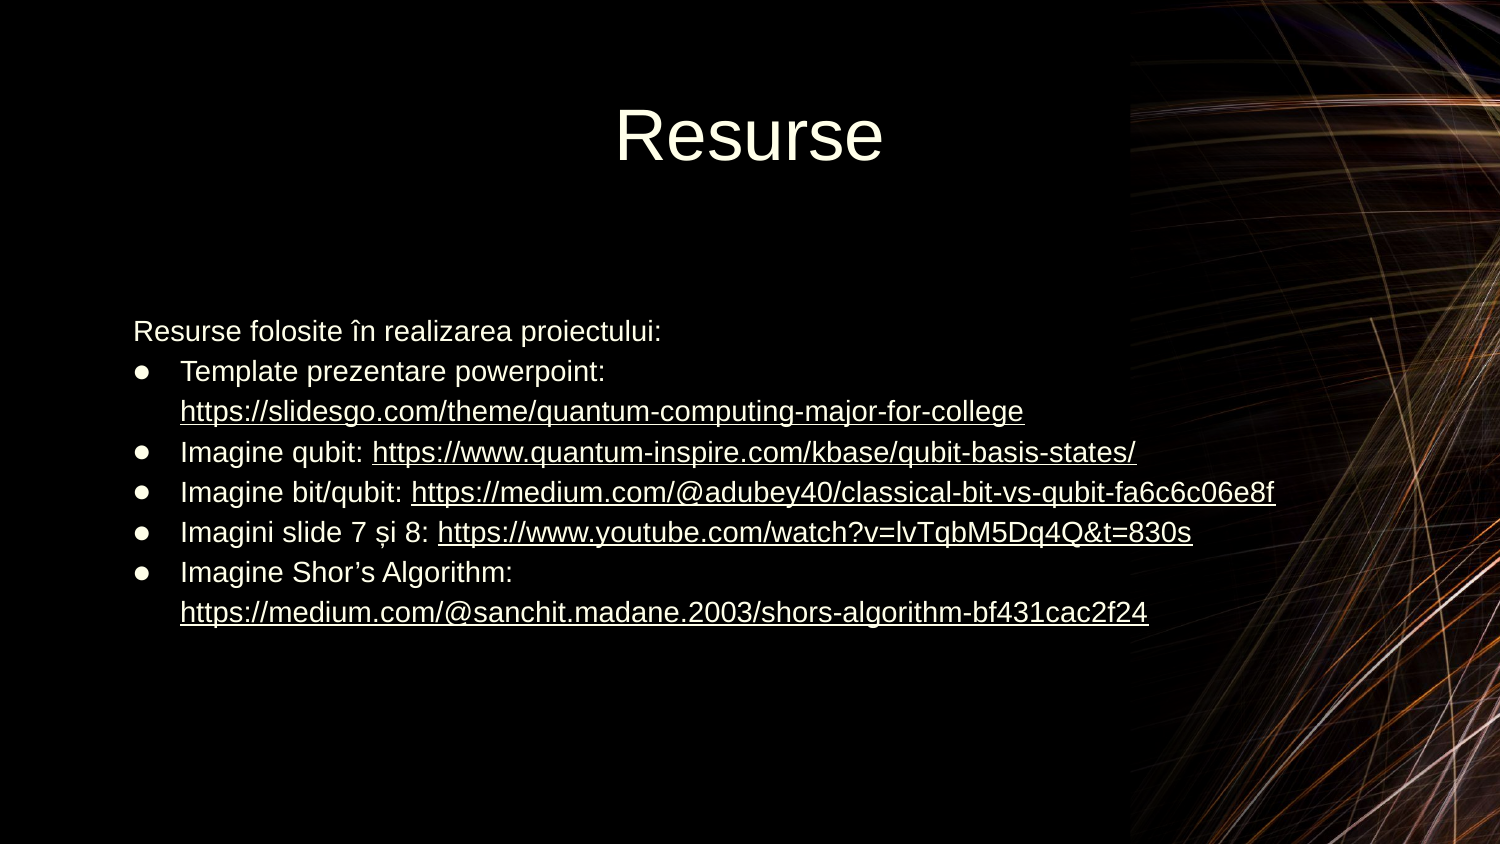

# Resurse
Resurse folosite în realizarea proiectului:
Template prezentare powerpoint: https://slidesgo.com/theme/quantum-computing-major-for-college
Imagine qubit: https://www.quantum-inspire.com/kbase/qubit-basis-states/
Imagine bit/qubit: https://medium.com/@adubey40/classical-bit-vs-qubit-fa6c6c06e8f
Imagini slide 7 și 8: https://www.youtube.com/watch?v=lvTqbM5Dq4Q&t=830s
Imagine Shor’s Algorithm: https://medium.com/@sanchit.madane.2003/shors-algorithm-bf431cac2f24